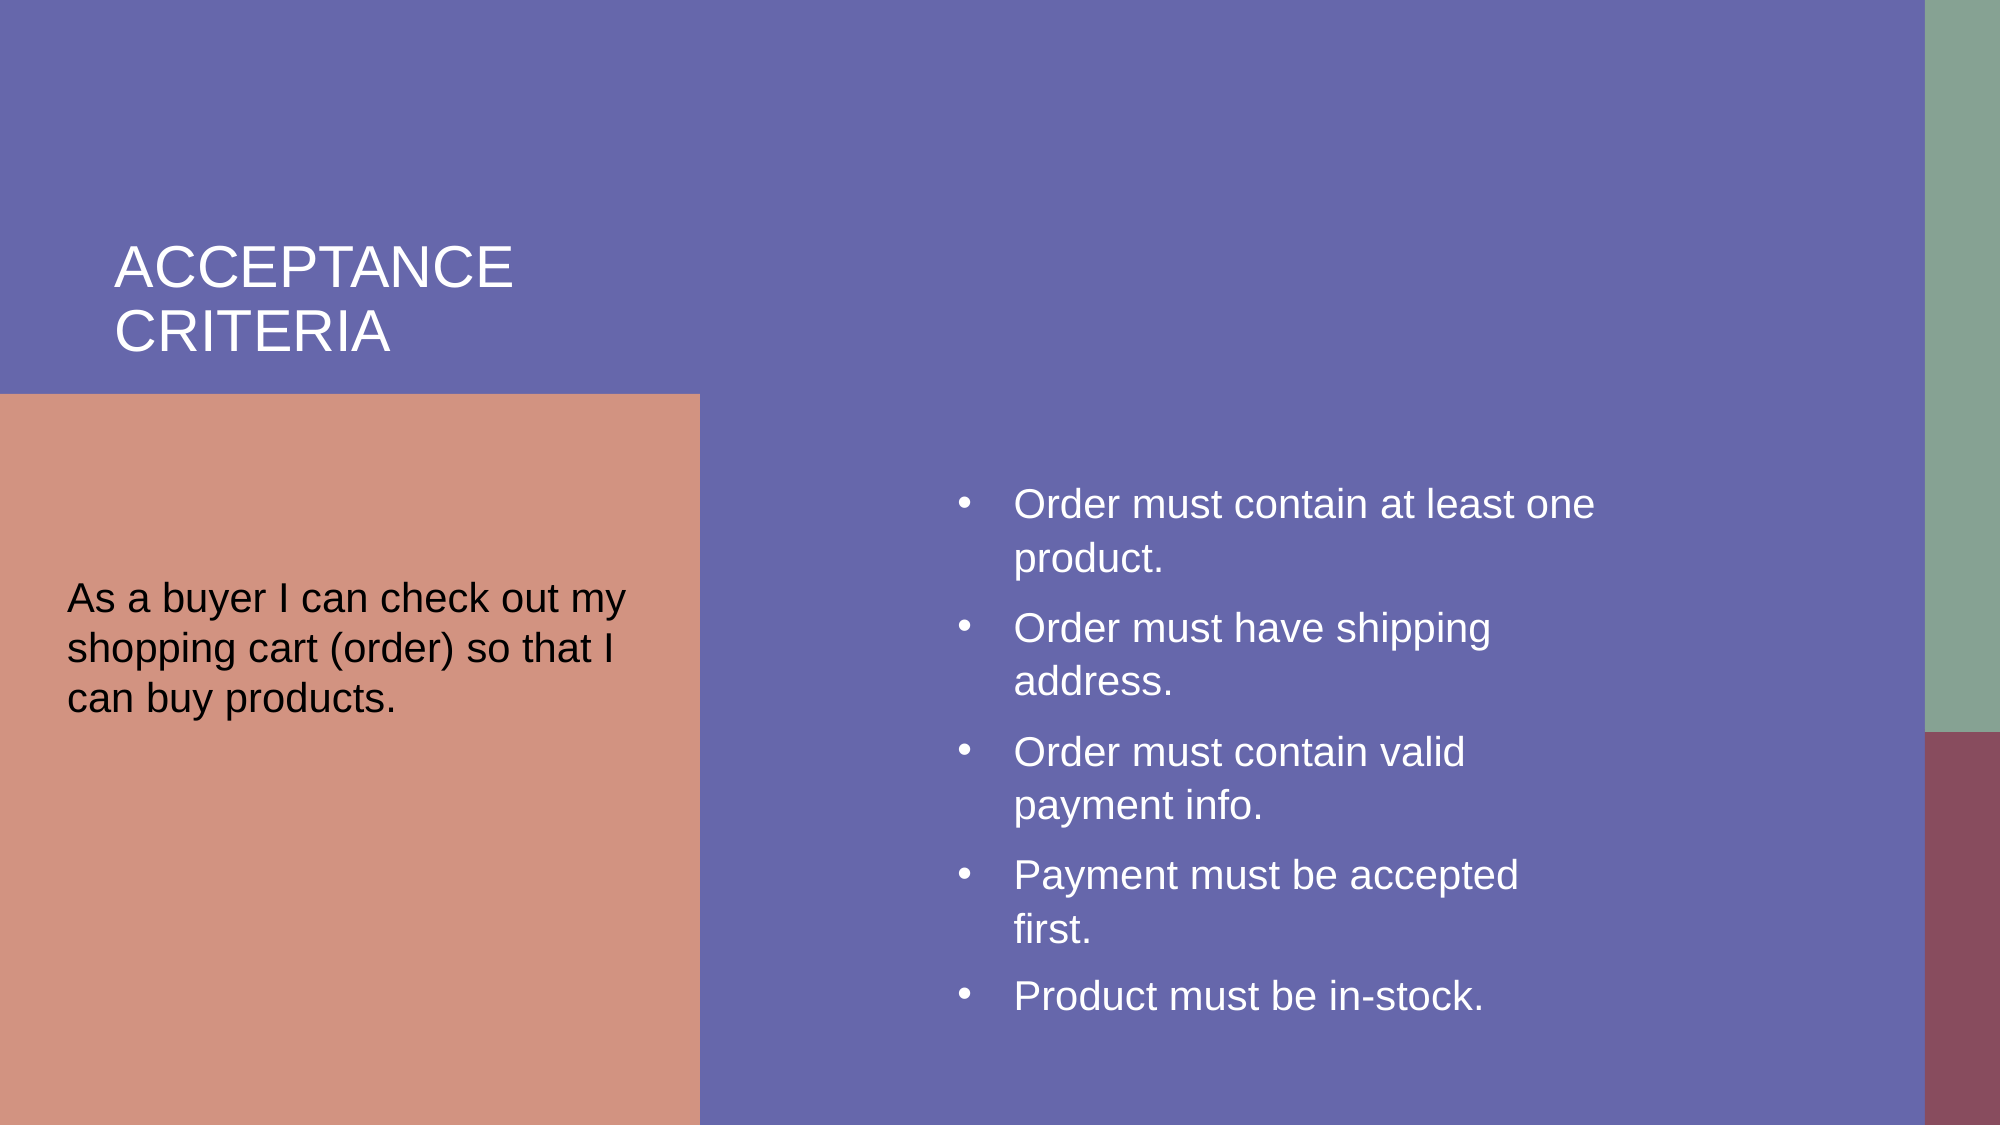

# Acceptance criteria
Order must contain at least one product.
Order must have shipping address.
Order must contain valid payment info.
Payment must be accepted first.
Product must be in-stock.
As a buyer I can check out my shopping cart (order) so that I can buy products.